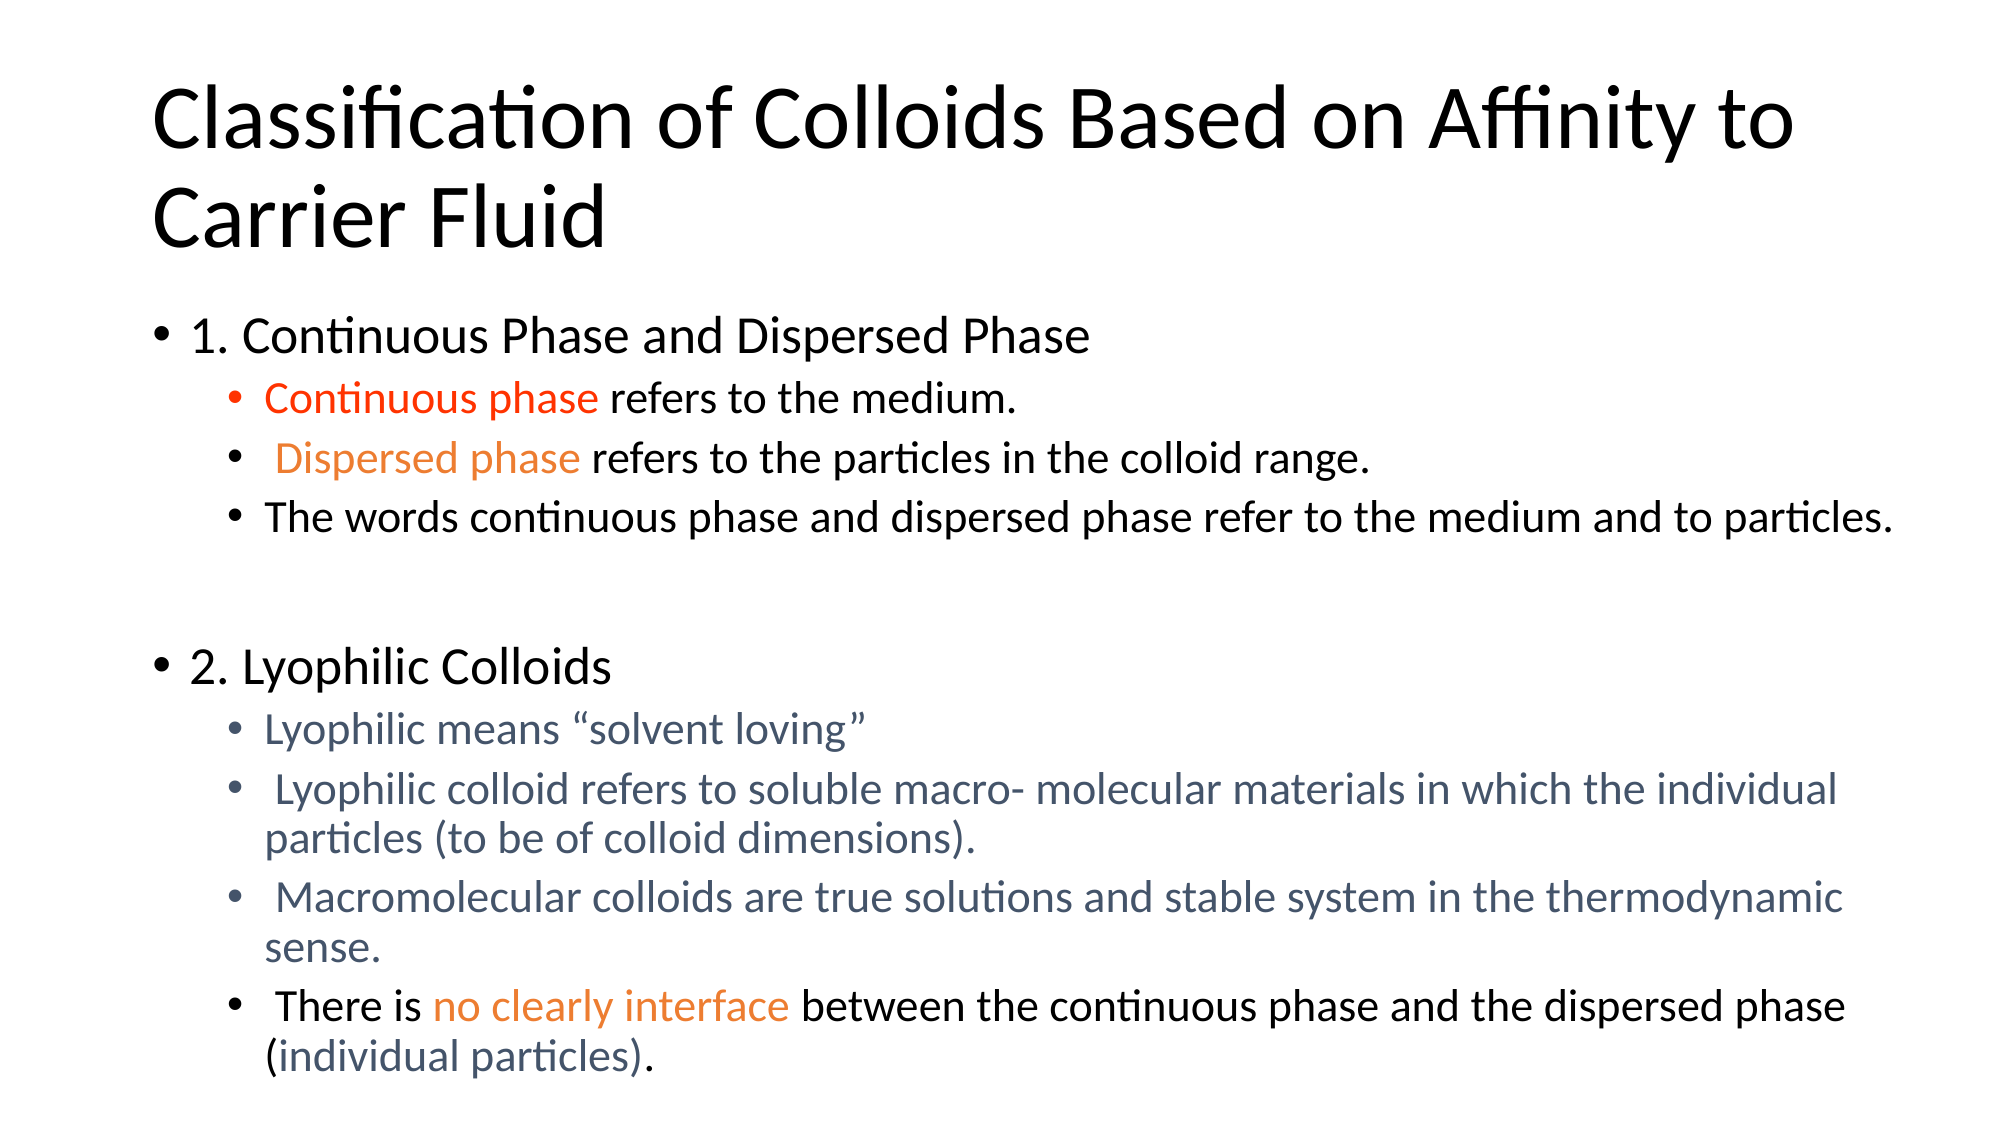

# Classification of Colloids Based on Affinity to Carrier Fluid
1. Continuous Phase and Dispersed Phase
Continuous phase refers to the medium.
 Dispersed phase refers to the particles in the colloid range.
The words continuous phase and dispersed phase refer to the medium and to particles.

2. Lyophilic Colloids
Lyophilic means “solvent loving”
 Lyophilic colloid refers to soluble macro- molecular materials in which the individual particles (to be of colloid dimensions).
 Macromolecular colloids are true solutions and stable system in the thermodynamic sense.
 There is no clearly interface between the continuous phase and the dispersed phase (individual particles).